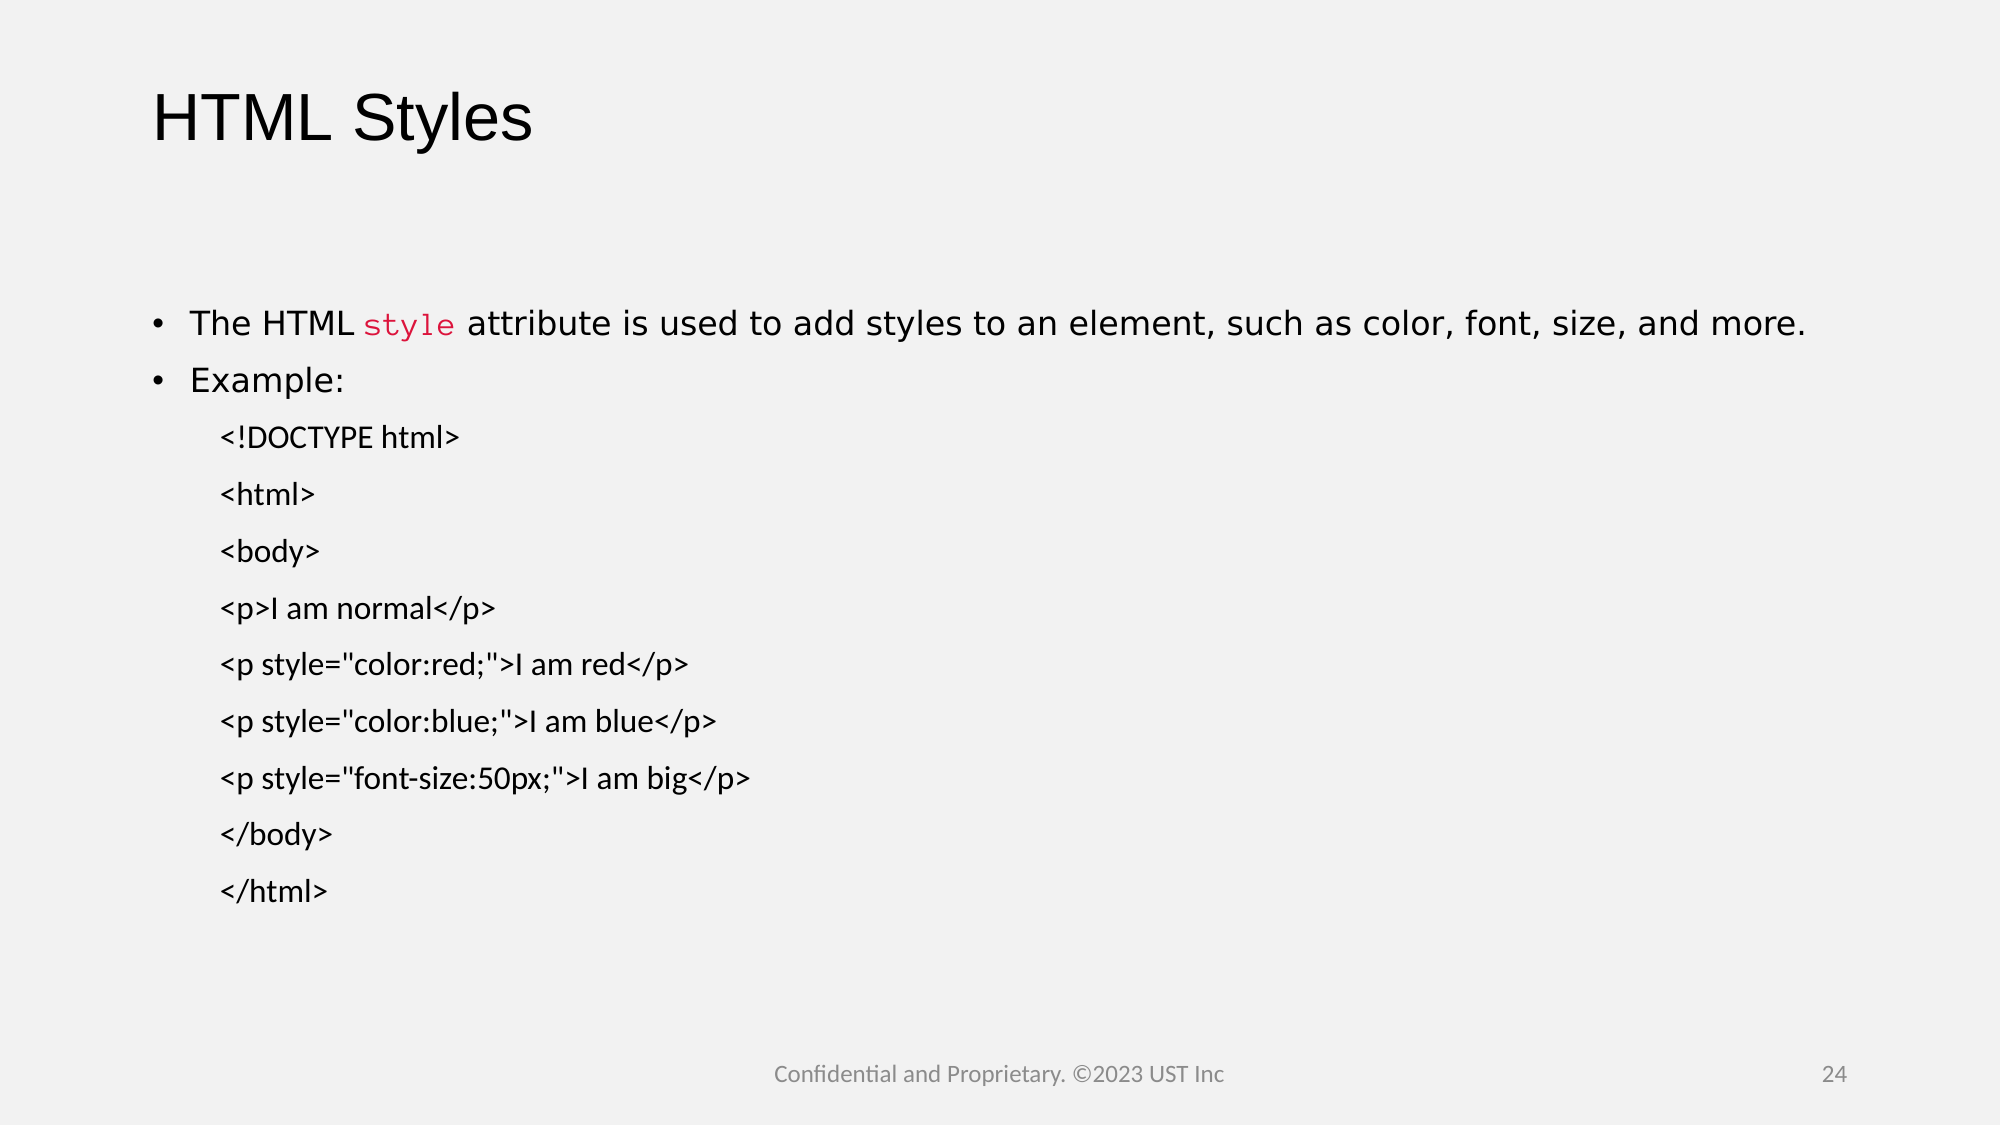

# HTML Styles

The HTML style attribute is used to add styles to an element, such as color, font, size, and more.
Example:
         <!DOCTYPE html>
         <html>
         <body>
         <p>I am normal</p>
         <p style="color:red;">I am red</p>
         <p style="color:blue;">I am blue</p>
         <p style="font-size:50px;">I am big</p>
         </body>
         </html>

Confidential and Proprietary. ©2023 UST Inc
24